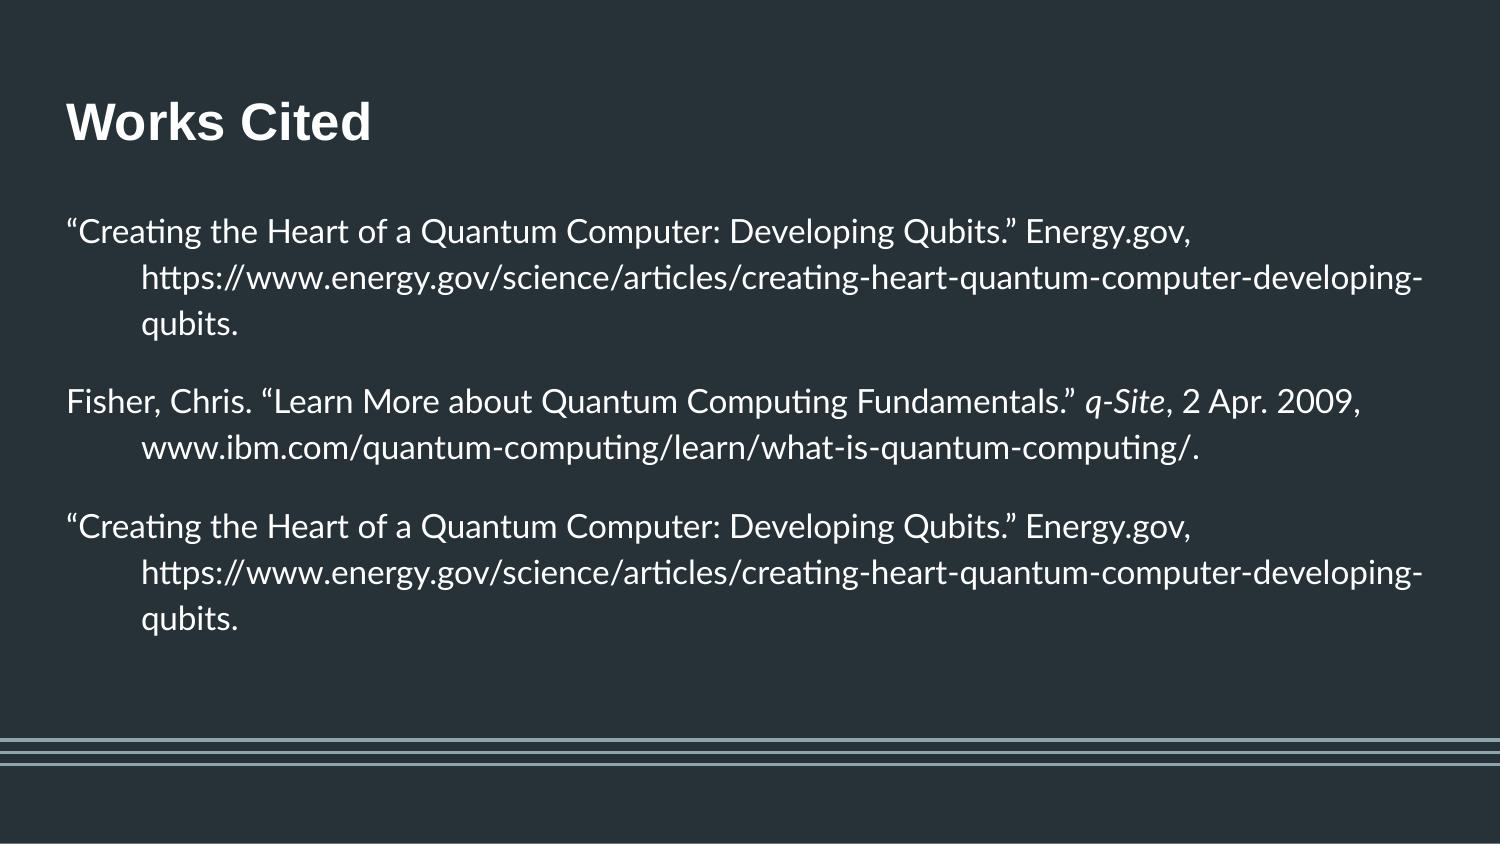

# Works Cited
“Creating the Heart of a Quantum Computer: Developing Qubits.” Energy.gov, https://www.energy.gov/science/articles/creating-heart-quantum-computer-developing-qubits.
Fisher, Chris. “Learn More about Quantum Computing Fundamentals.” q-Site, 2 Apr. 2009, www.ibm.com/quantum-computing/learn/what-is-quantum-computing/.
“Creating the Heart of a Quantum Computer: Developing Qubits.” Energy.gov, https://www.energy.gov/science/articles/creating-heart-quantum-computer-developing-qubits.